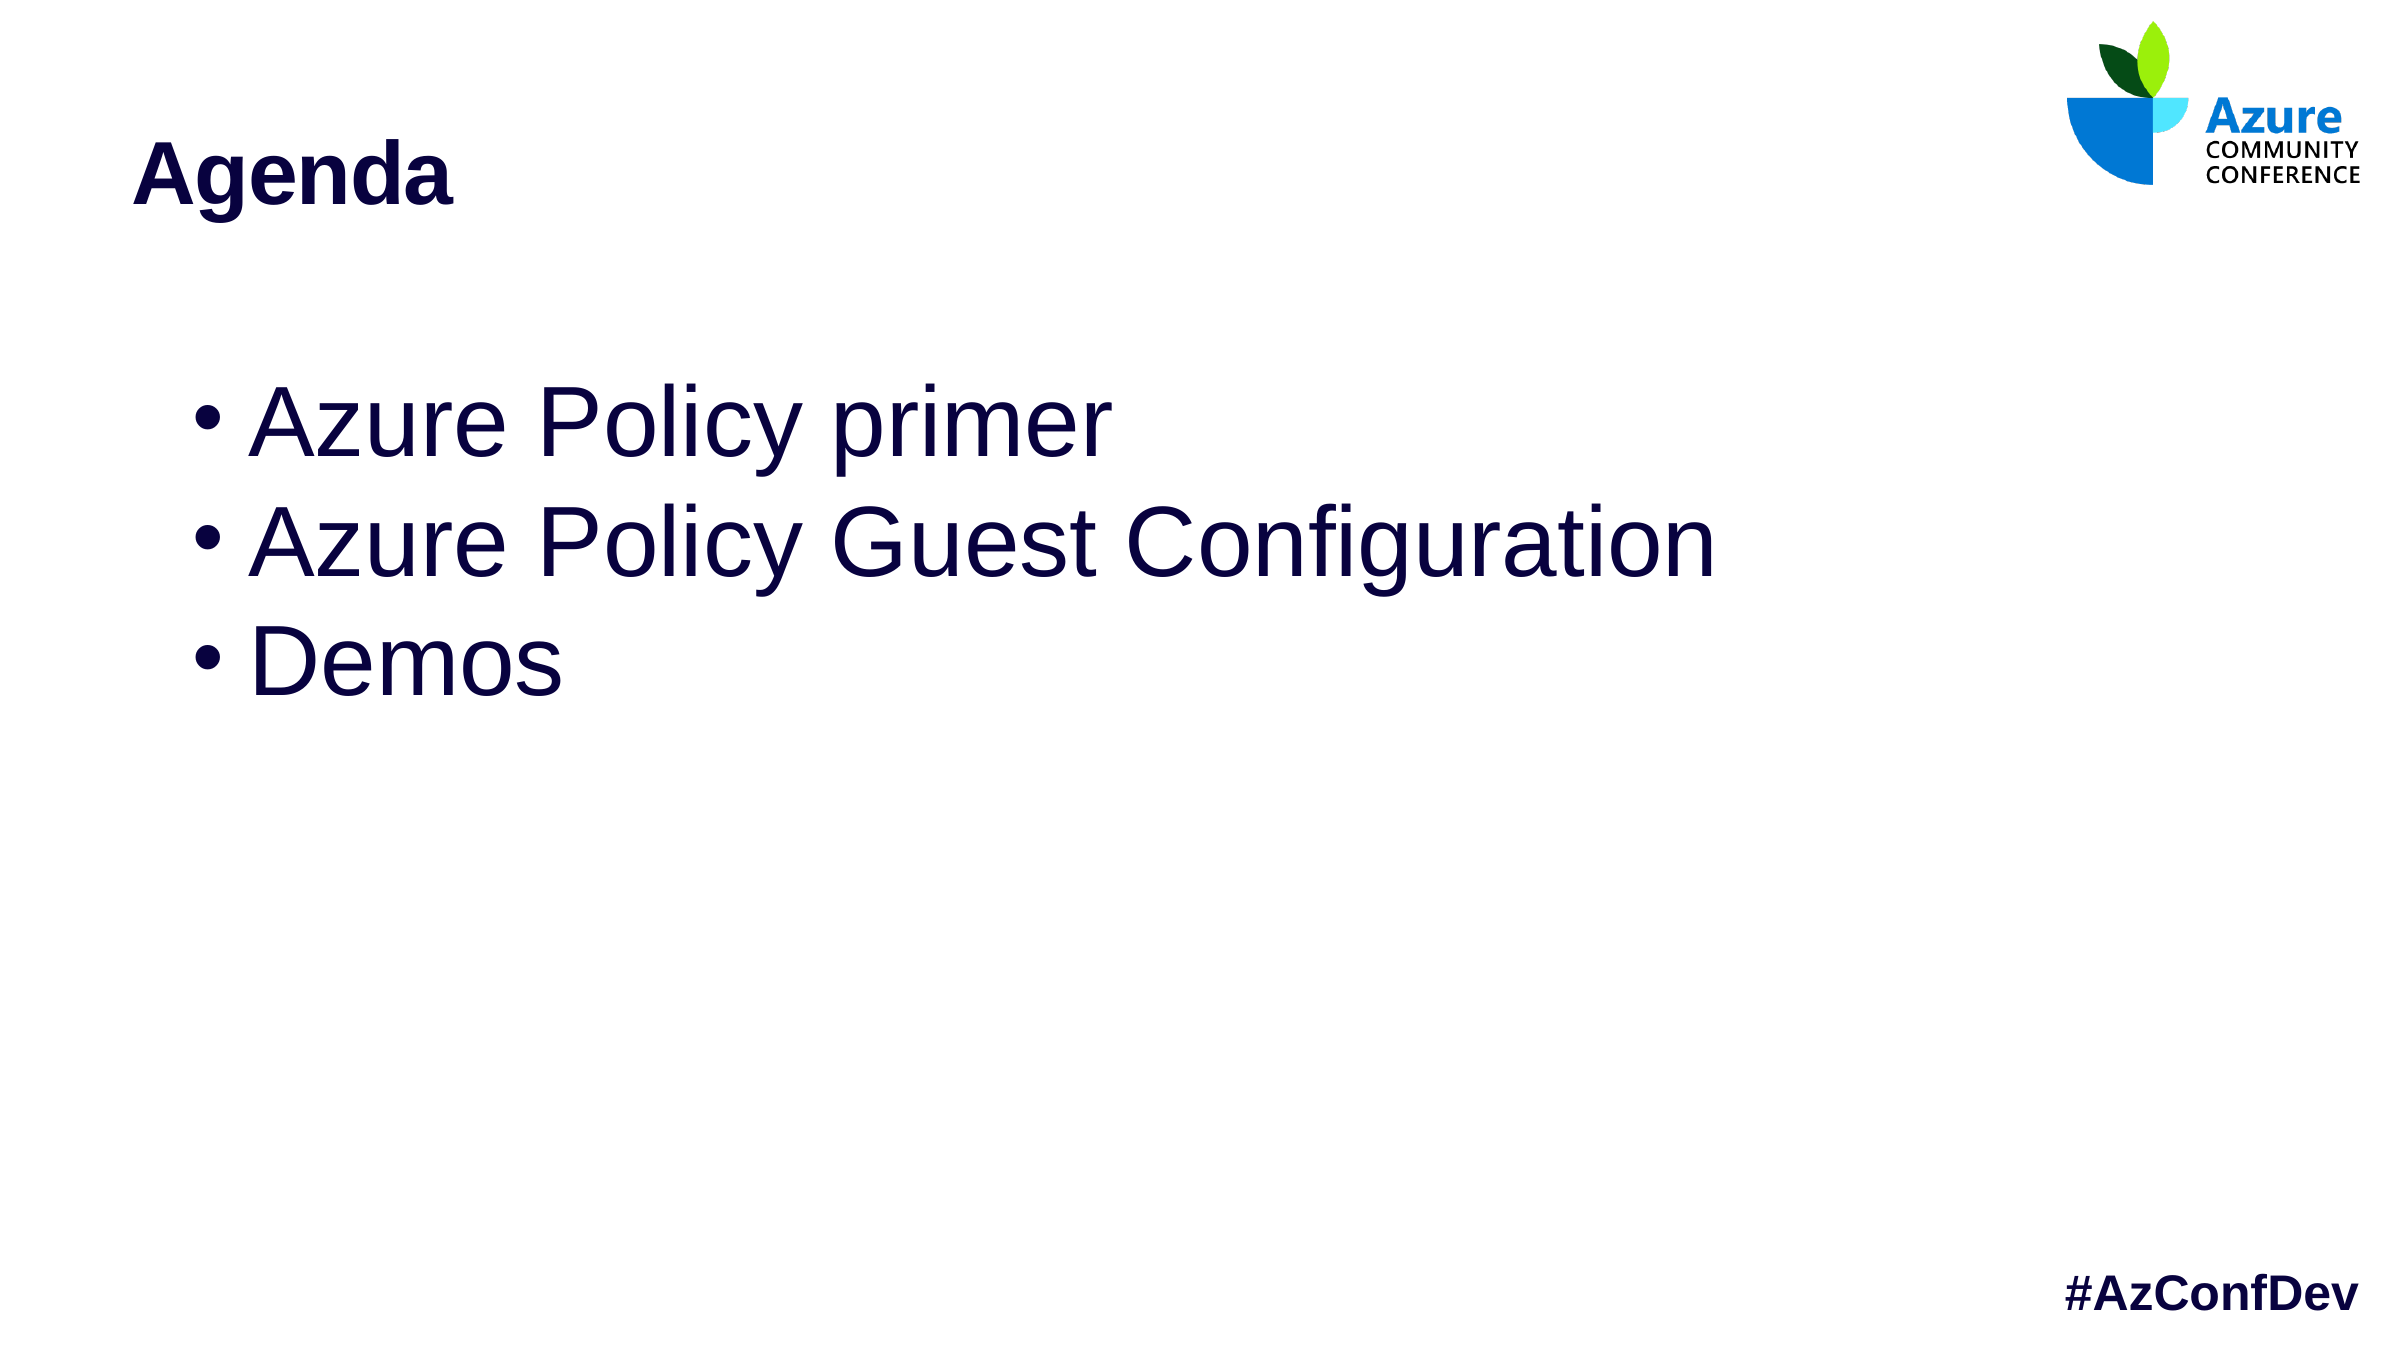

# Agenda
Azure Policy primer
Azure Policy Guest Configuration
Demos